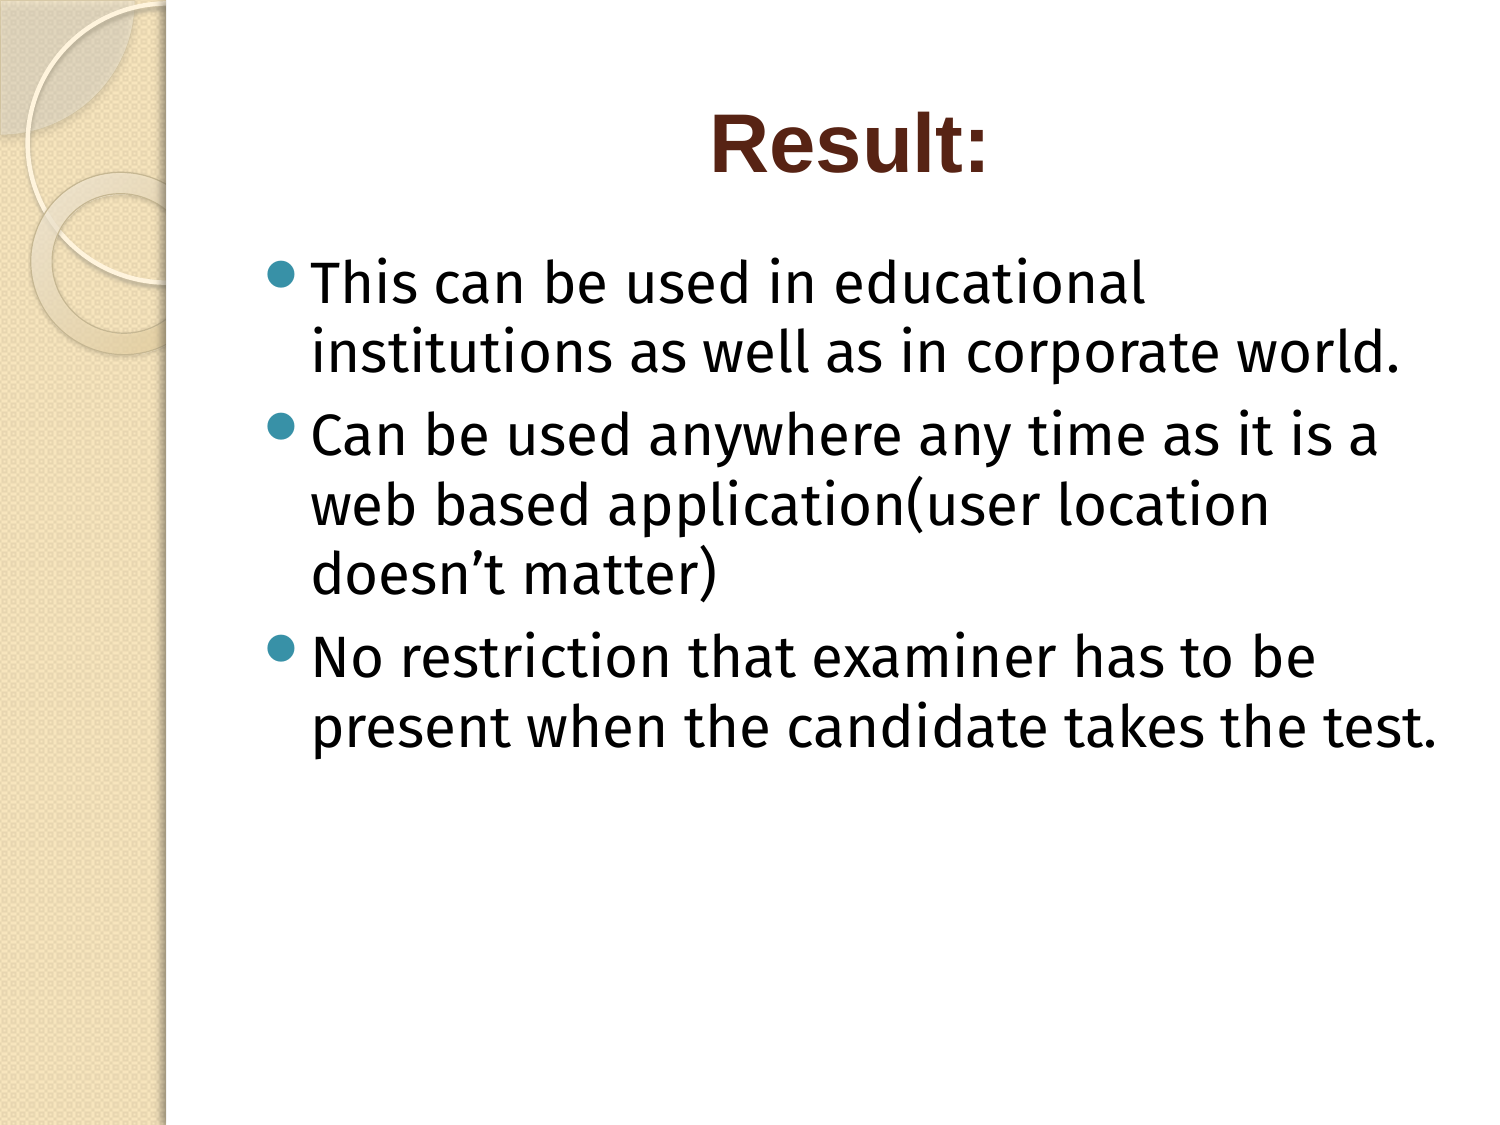

# Result:
This can be used in educational institutions as well as in corporate world.
Can be used anywhere any time as it is a web based application(user location doesn’t matter)
No restriction that examiner has to be present when the candidate takes the test.